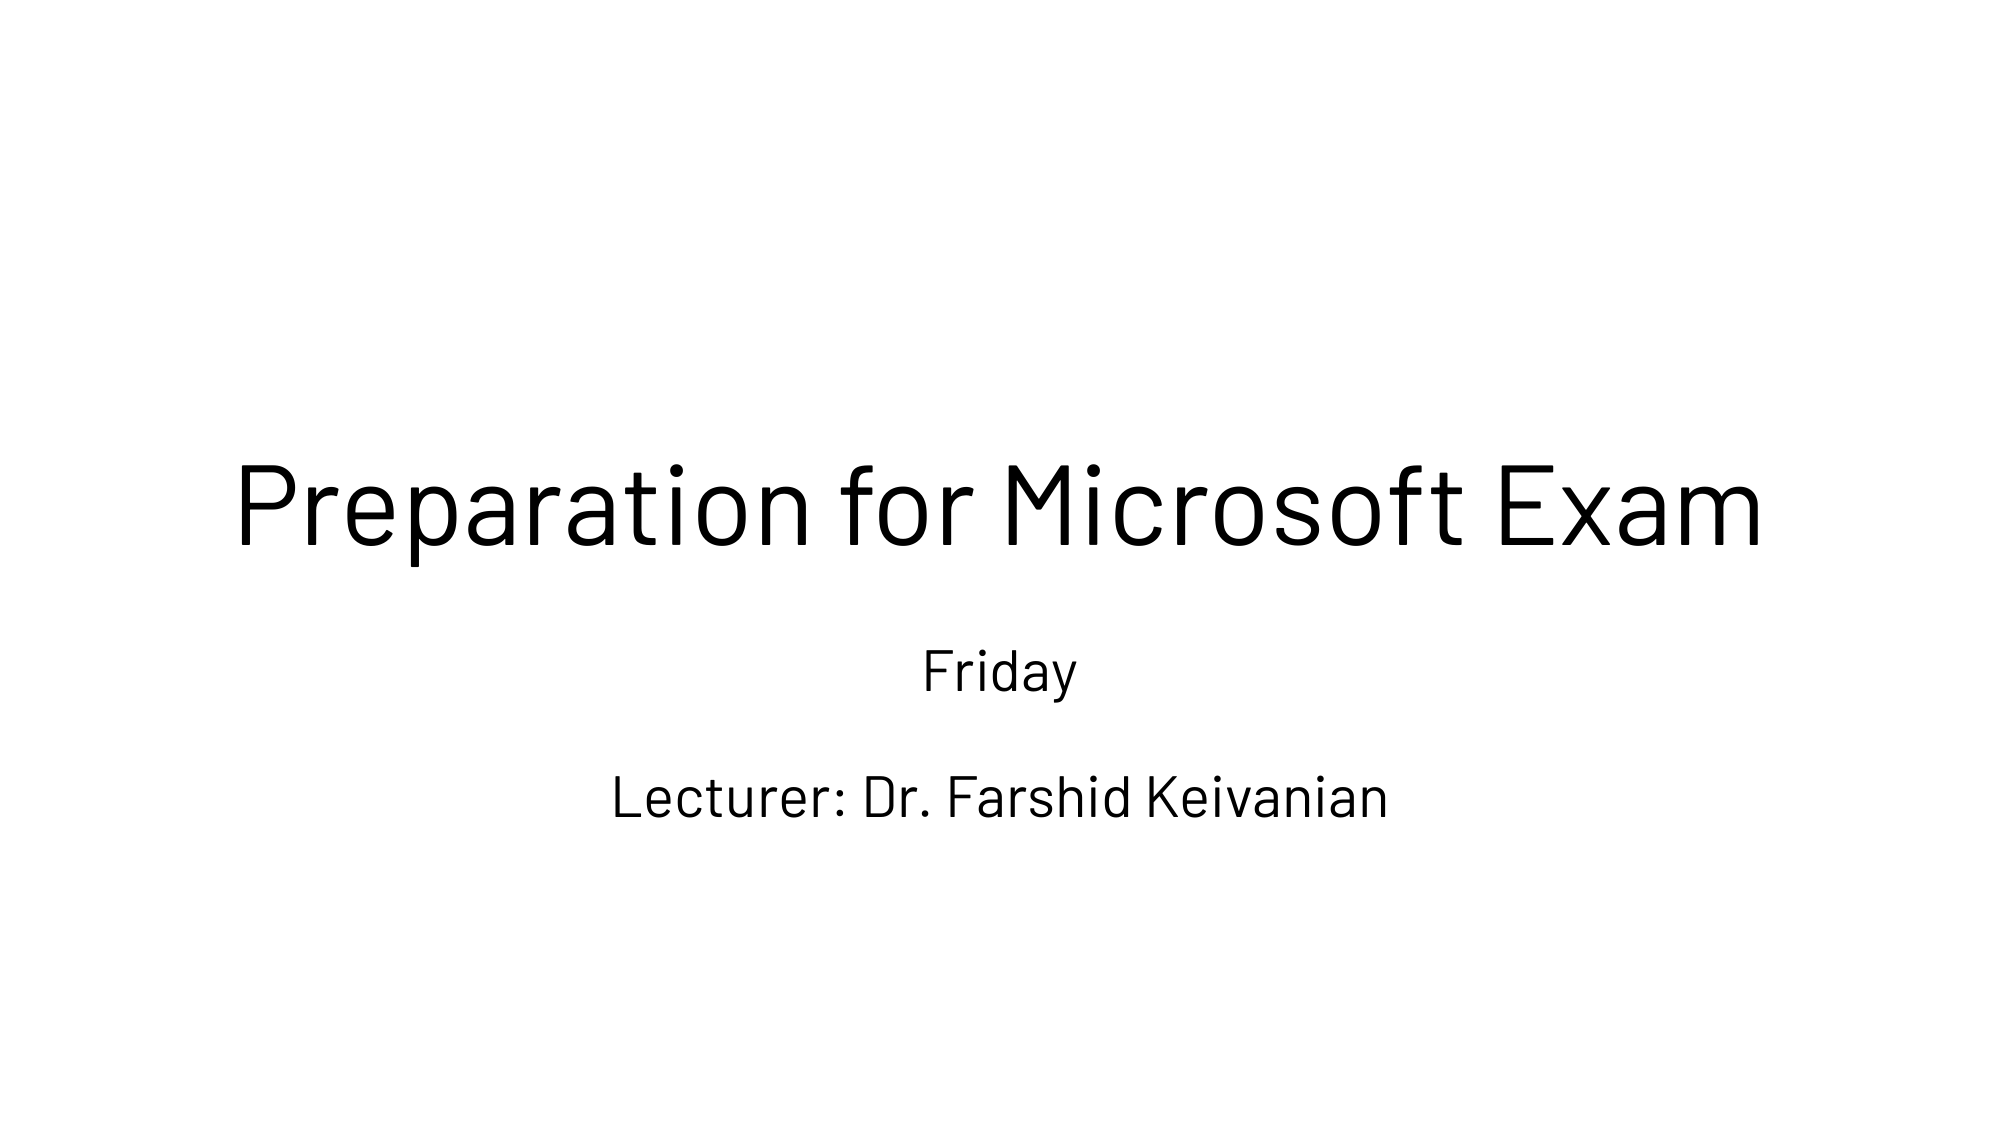

# Preparation for Microsoft Exam
Friday
Lecturer: Dr. Farshid Keivanian